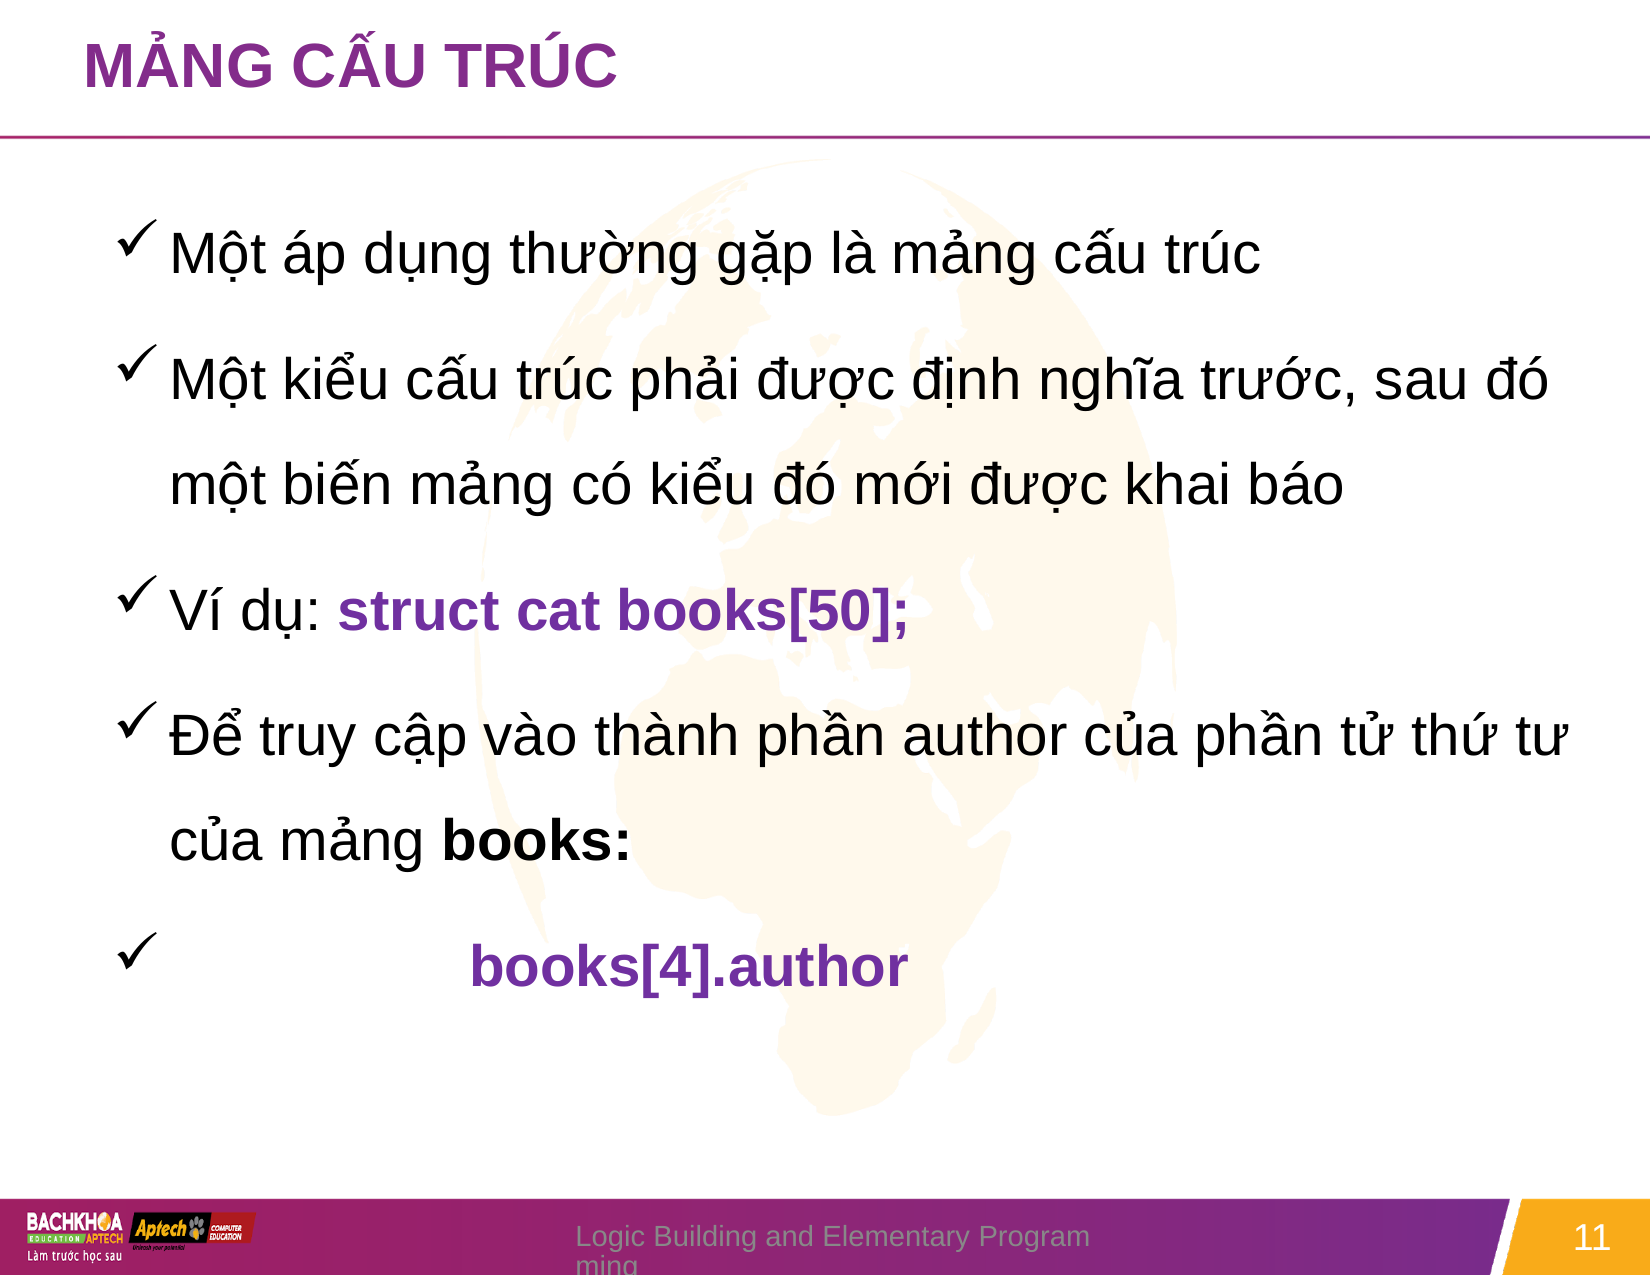

# MẢNG CẤU TRÚC
Một áp dụng thường gặp là mảng cấu trúc
Một kiểu cấu trúc phải được định nghĩa trước, sau đó một biến mảng có kiểu đó mới được khai báo
Ví dụ: struct cat books[50];
Để truy cập vào thành phần author của phần tử thứ tư của mảng books:
		books[4].author
Logic Building and Elementary Programming
11